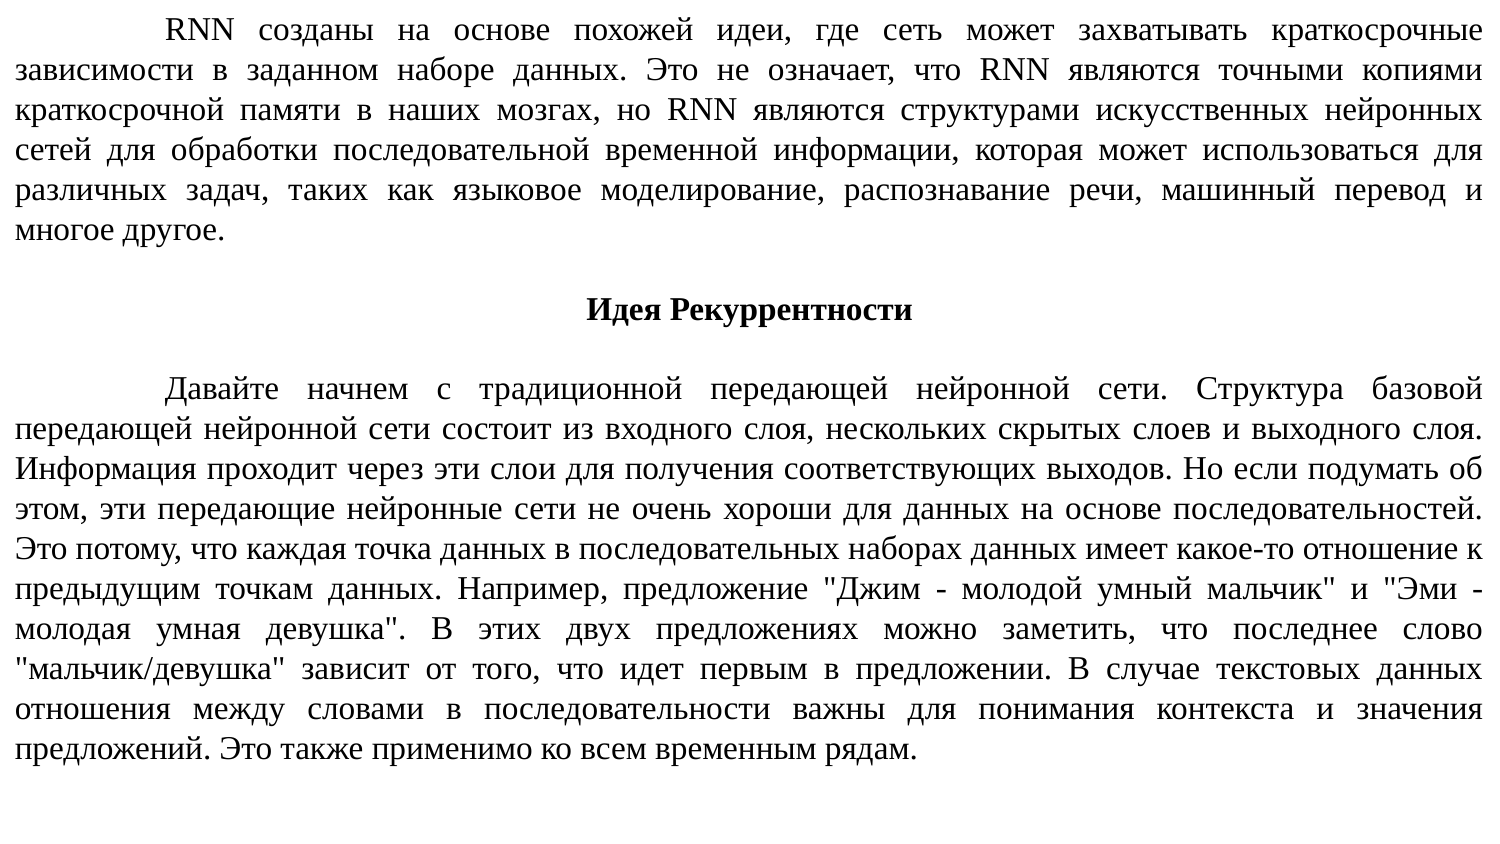

RNN созданы на основе похожей идеи, где сеть может захватывать краткосрочные зависимости в заданном наборе данных. Это не означает, что RNN являются точными копиями краткосрочной памяти в наших мозгах, но RNN являются структурами искусственных нейронных сетей для обработки последовательной временной информации, которая может использоваться для различных задач, таких как языковое моделирование, распознавание речи, машинный перевод и многое другое.

Идея Рекуррентности

	Давайте начнем с традиционной передающей нейронной сети. Структура базовой передающей нейронной сети состоит из входного слоя, нескольких скрытых слоев и выходного слоя. Информация проходит через эти слои для получения соответствующих выходов. Но если подумать об этом, эти передающие нейронные сети не очень хороши для данных на основе последовательностей. Это потому, что каждая точка данных в последовательных наборах данных имеет какое-то отношение к предыдущим точкам данных. Например, предложение "Джим - молодой умный мальчик" и "Эми - молодая умная девушка". В этих двух предложениях можно заметить, что последнее слово "мальчик/девушка" зависит от того, что идет первым в предложении. В случае текстовых данных отношения между словами в последовательности важны для понимания контекста и значения предложений. Это также применимо ко всем временным рядам.